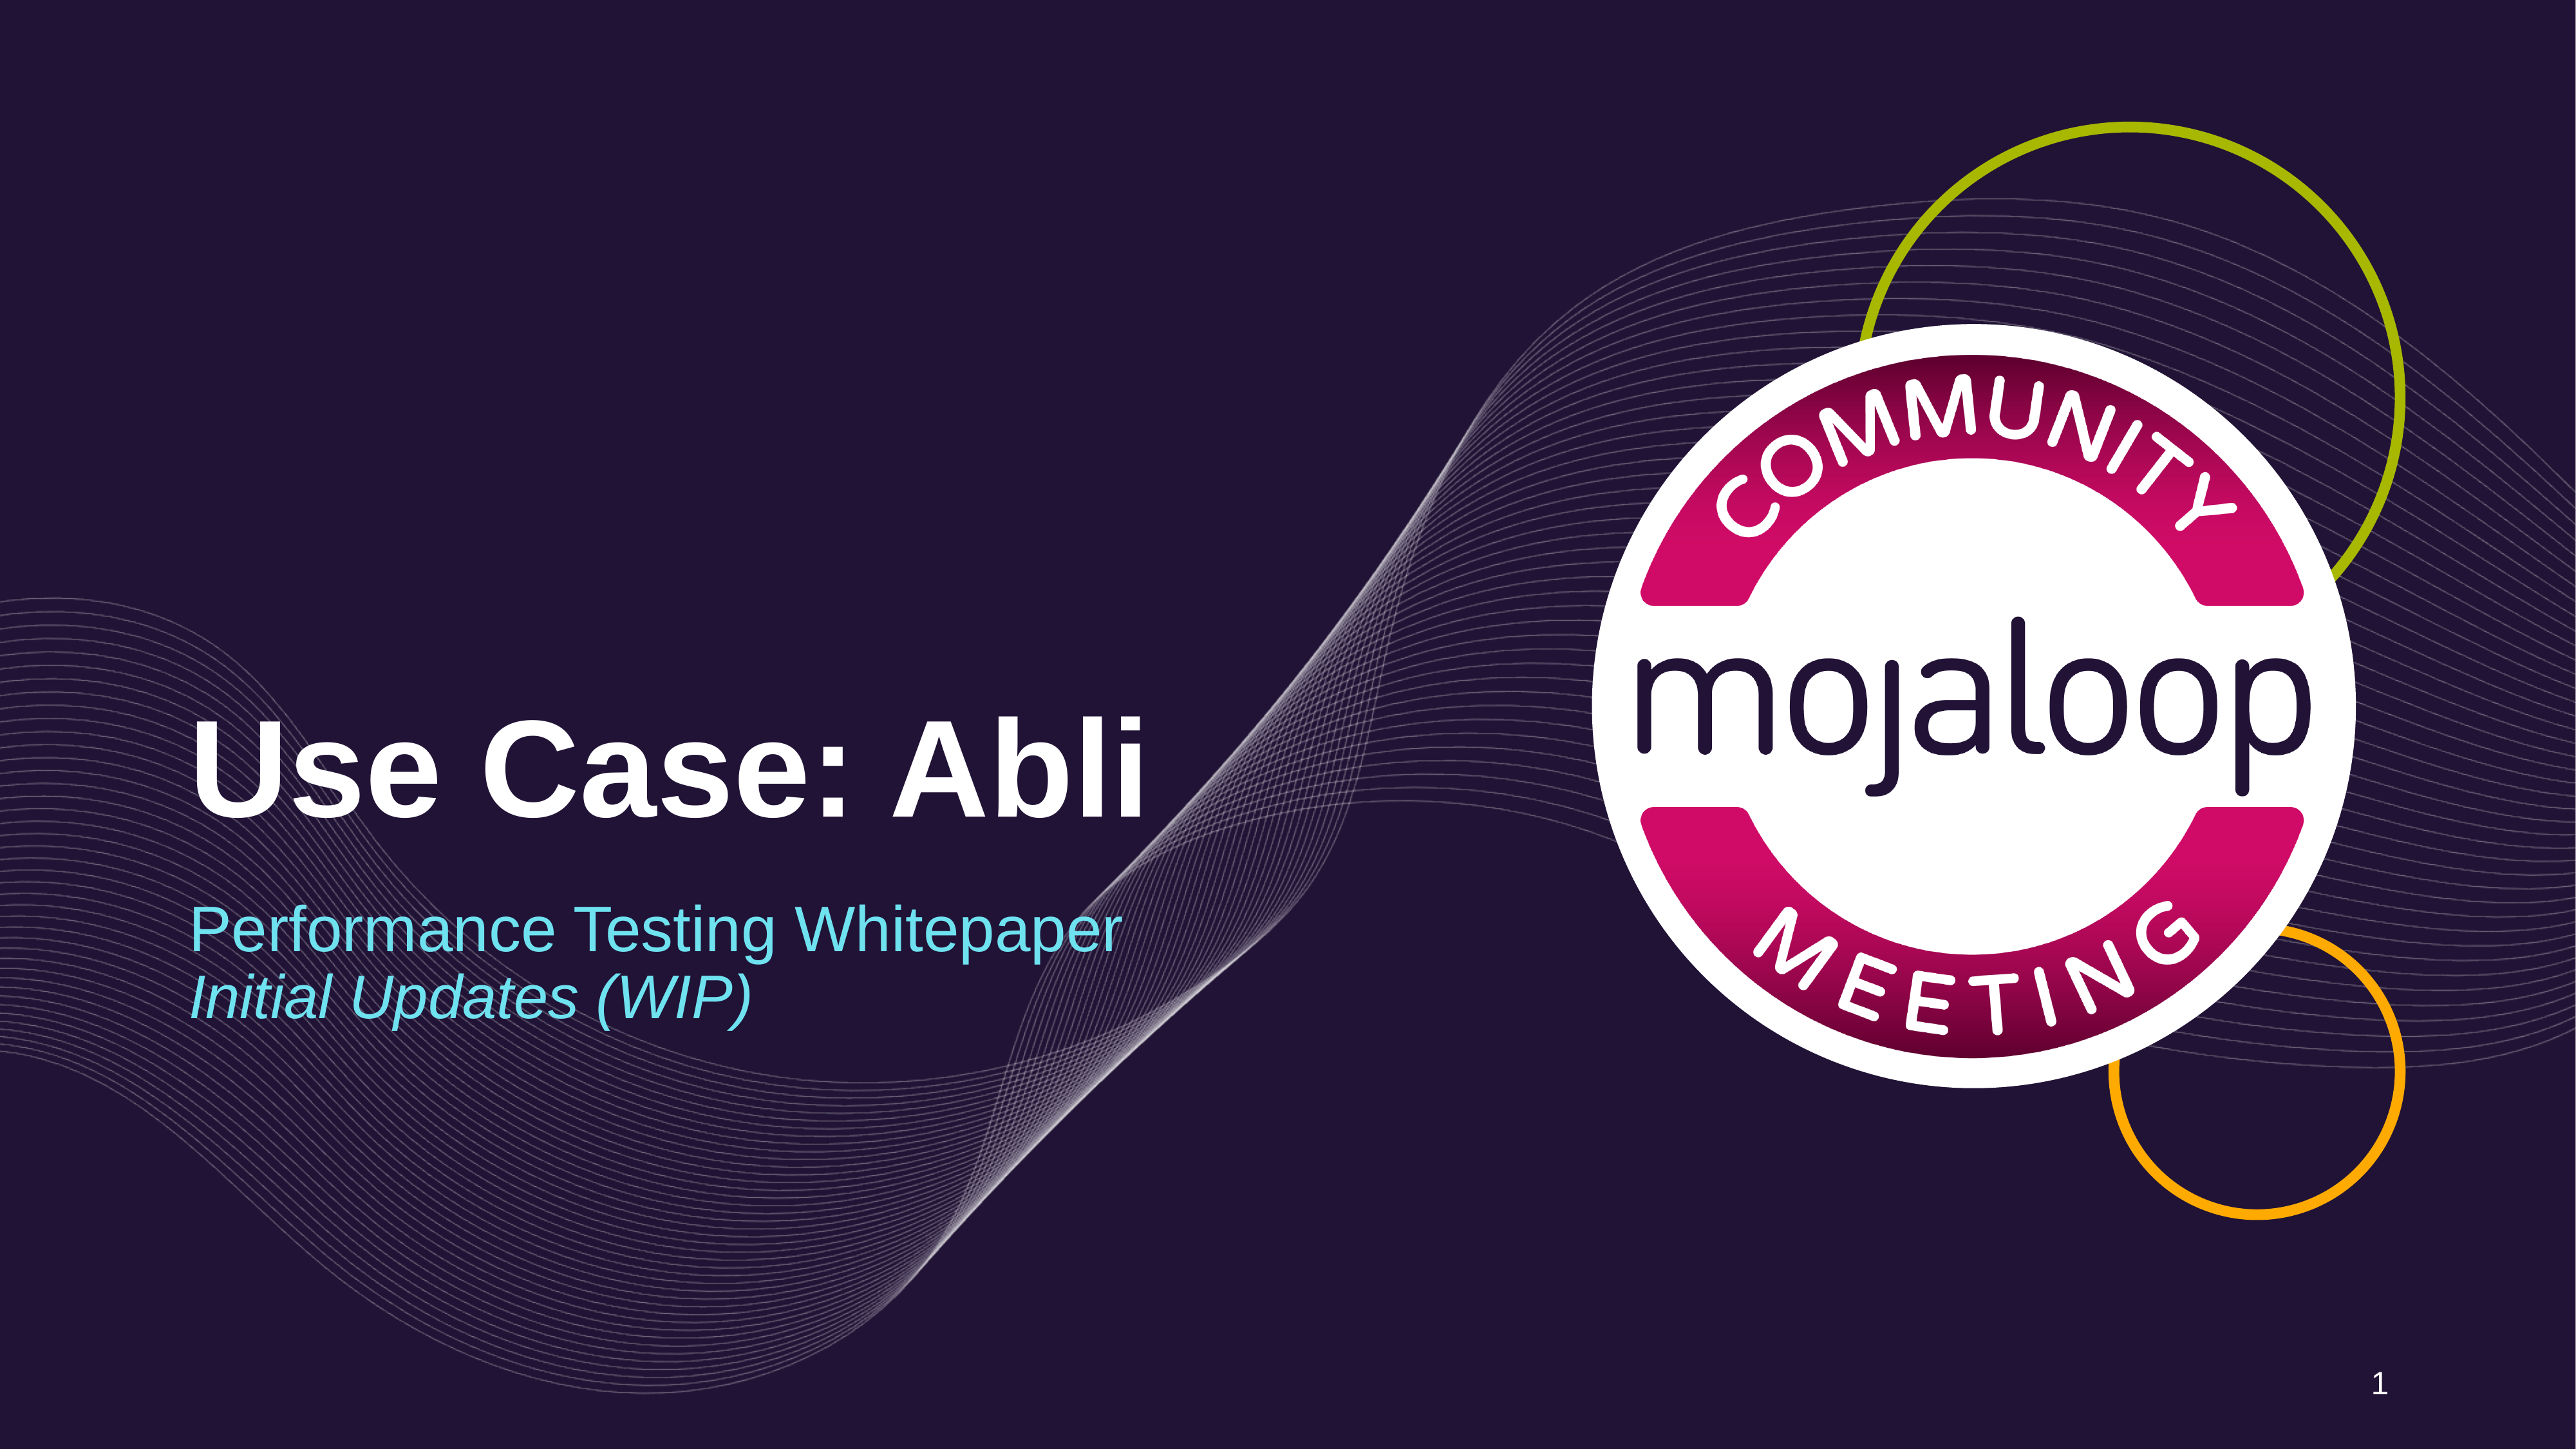

# Use Case: Abli
Performance Testing Whitepaper
Initial Updates (WIP)
1